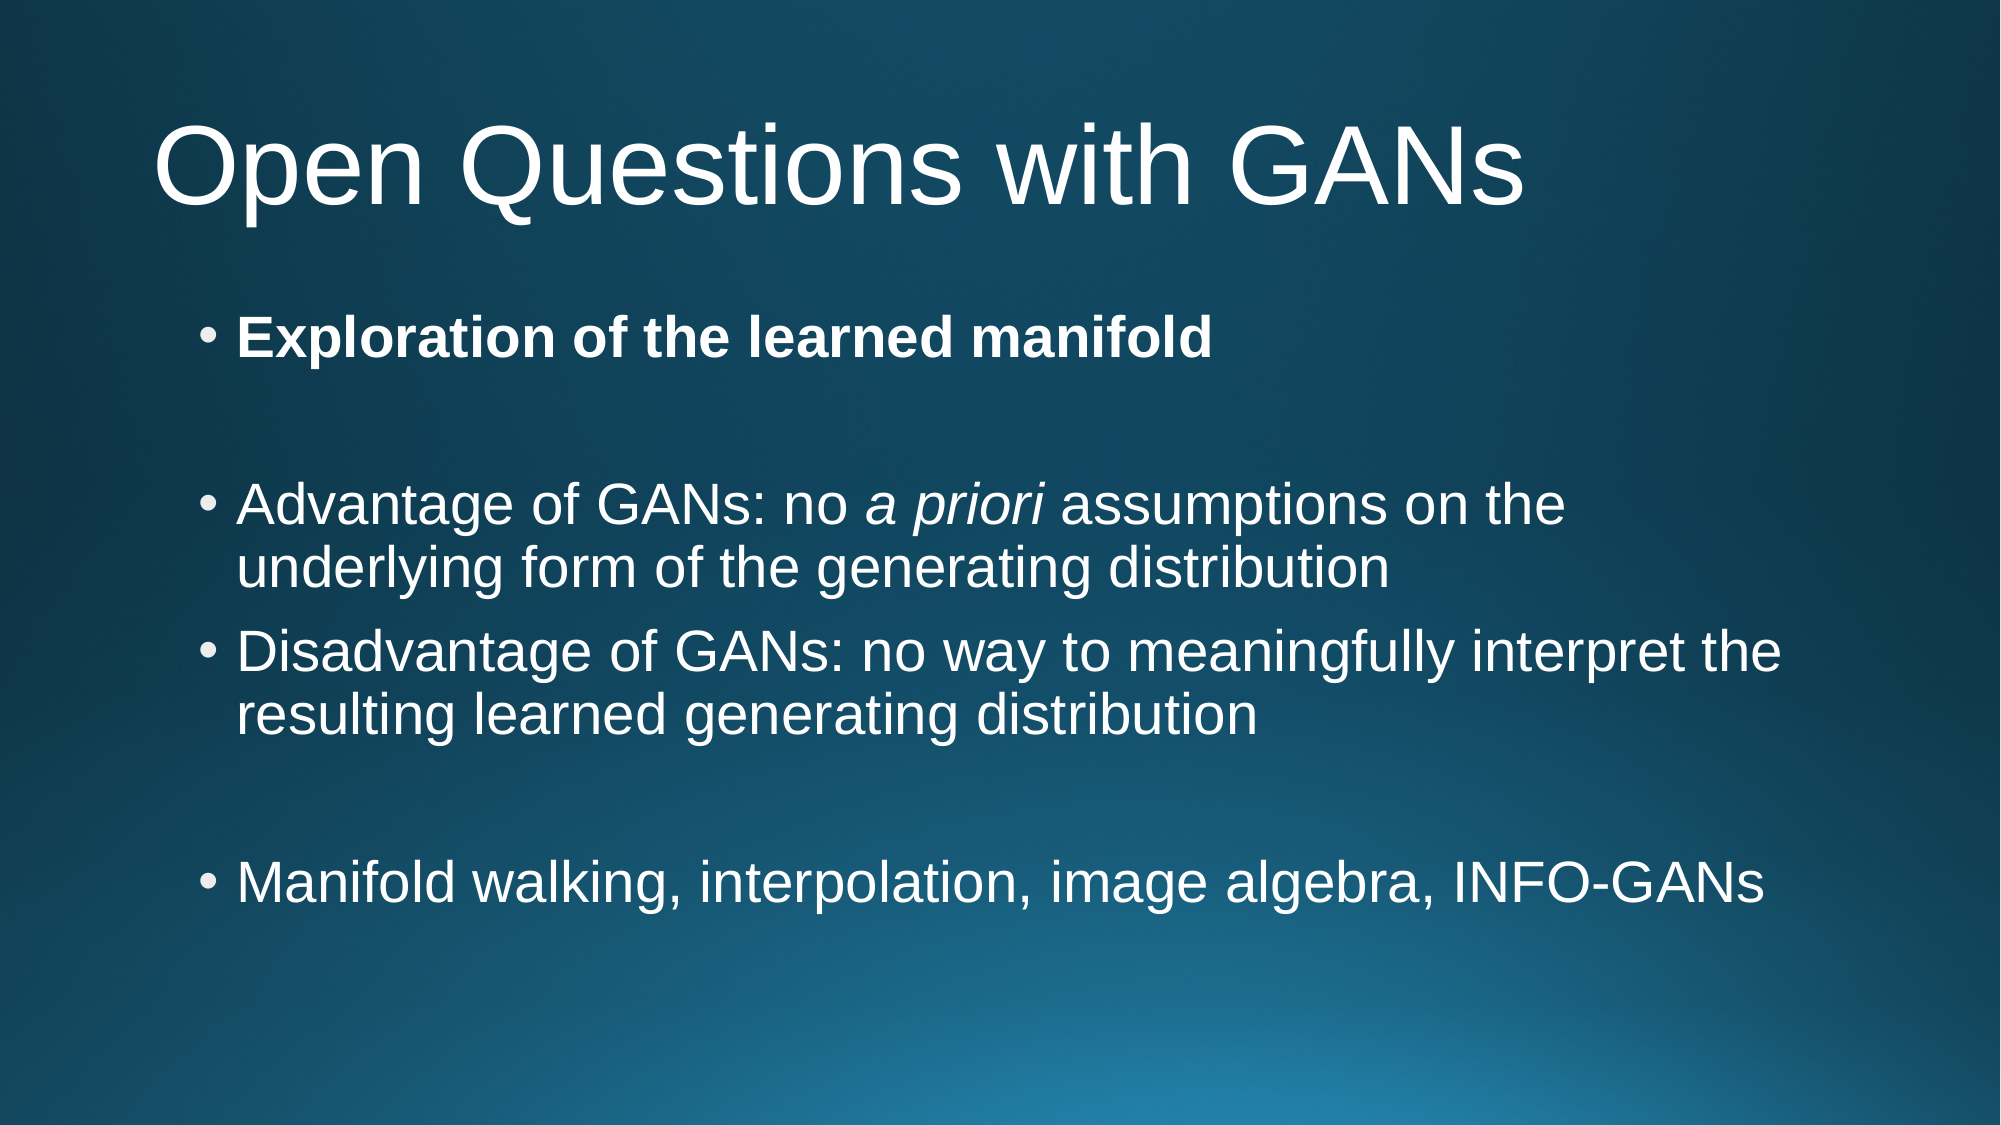

# Open Questions with GANs
Exploration of the learned manifold

Advantage of GANs: no a priori assumptions on the underlying form of the generating distribution
Disadvantage of GANs: no way to meaningfully interpret the resulting learned generating distribution

Manifold walking, interpolation, image algebra, INFO-GANs